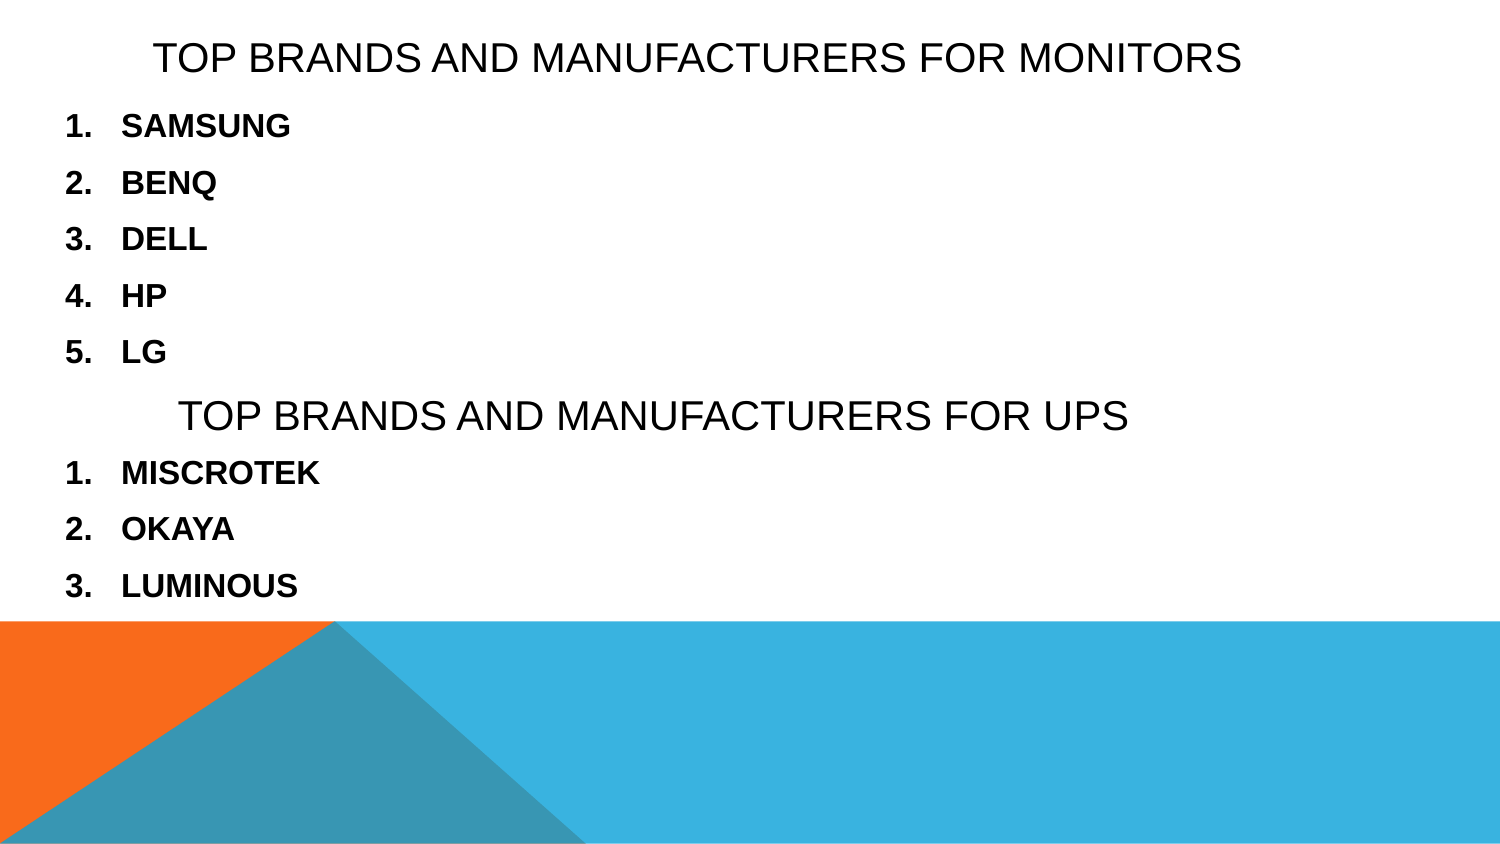

# TOP BRANDS AND MANUFACTURERS FOR MONITORS
SAMSUNG
BENQ
DELL
HP
LG
TOP BRANDS AND MANUFACTURERS FOR UPS
MISCROTEK
OKAYA
LUMINOUS